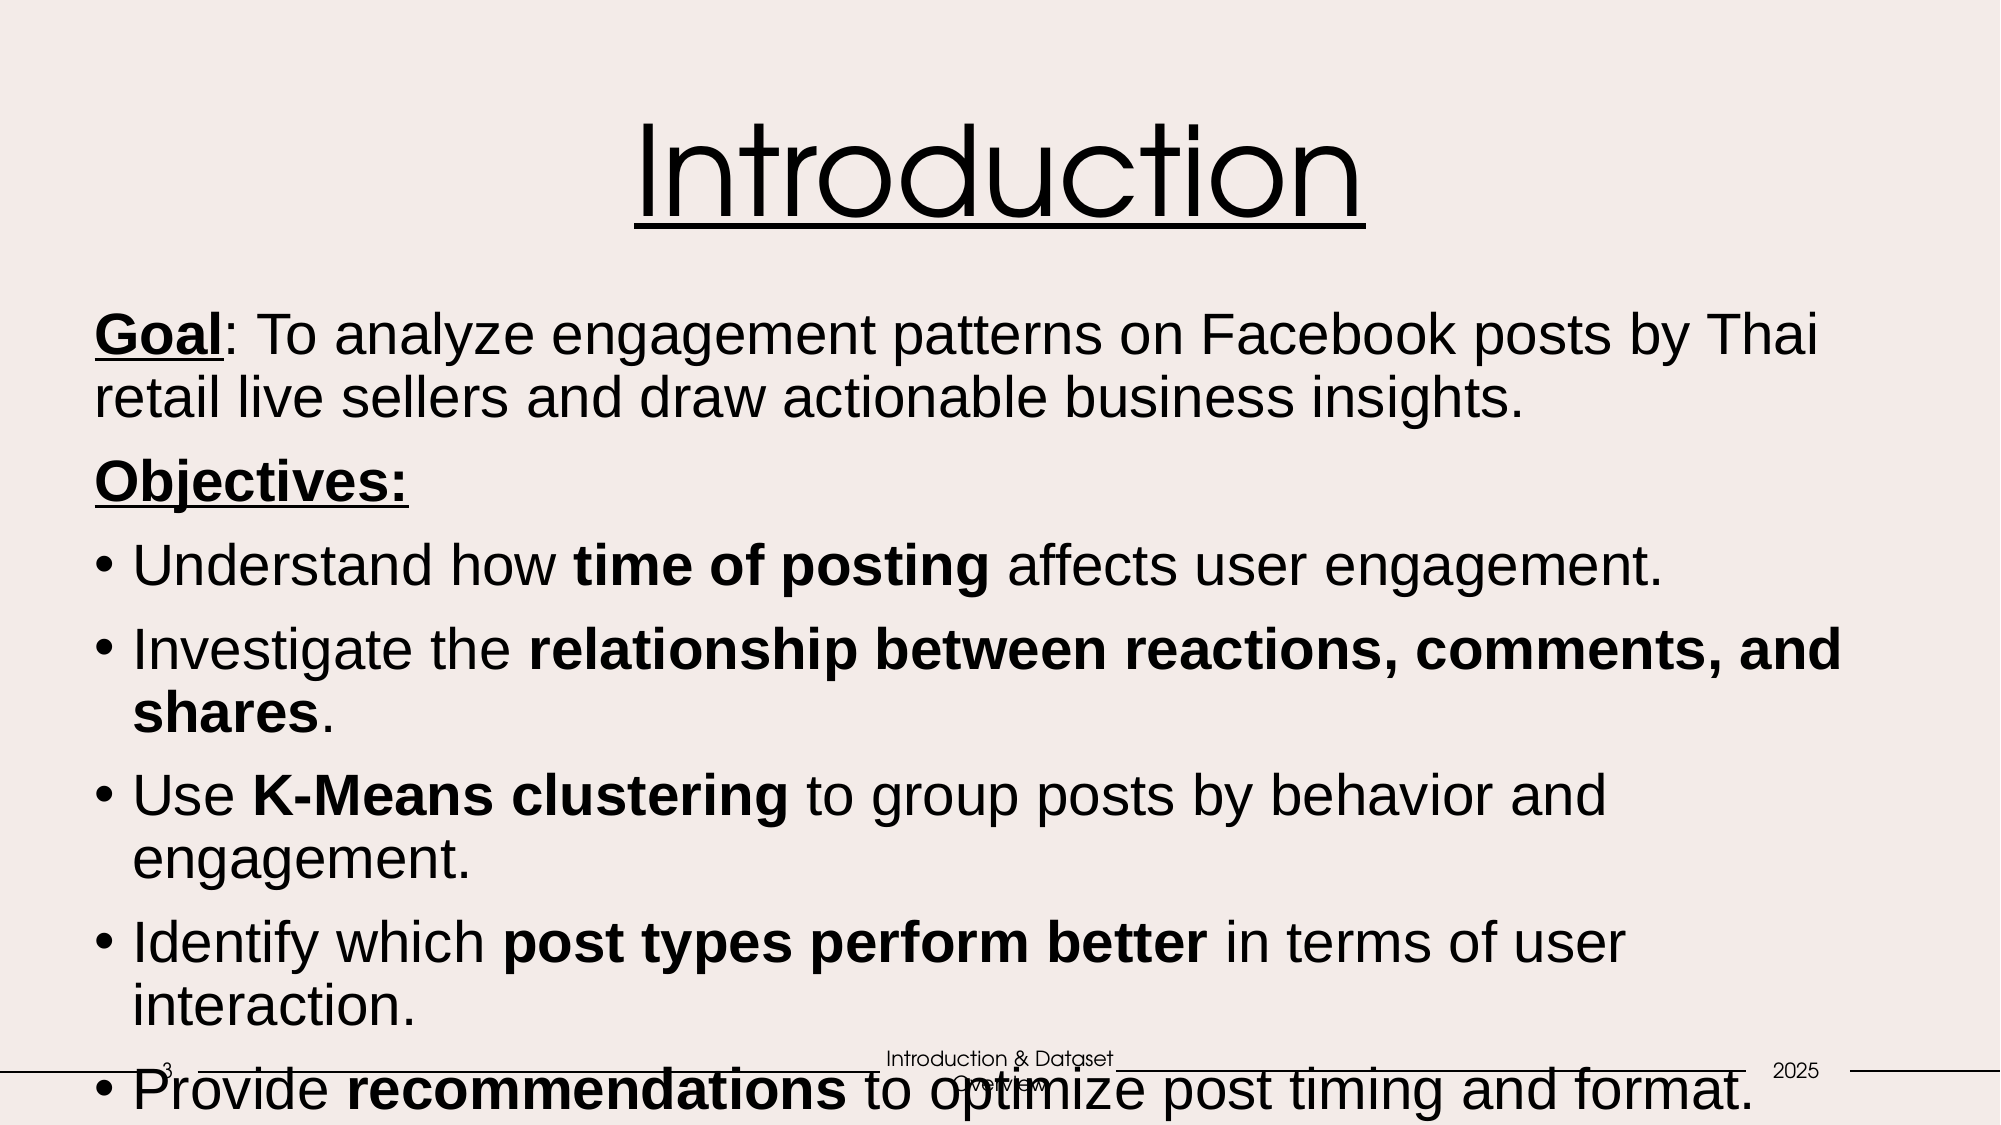

# Introduction
Goal: To analyze engagement patterns on Facebook posts by Thai retail live sellers and draw actionable business insights.
Objectives:
Understand how time of posting affects user engagement.
Investigate the relationship between reactions, comments, and shares.
Use K-Means clustering to group posts by behavior and engagement.
Identify which post types perform better in terms of user interaction.
Provide recommendations to optimize post timing and format.

3
Introduction & Dataset Overview
2025